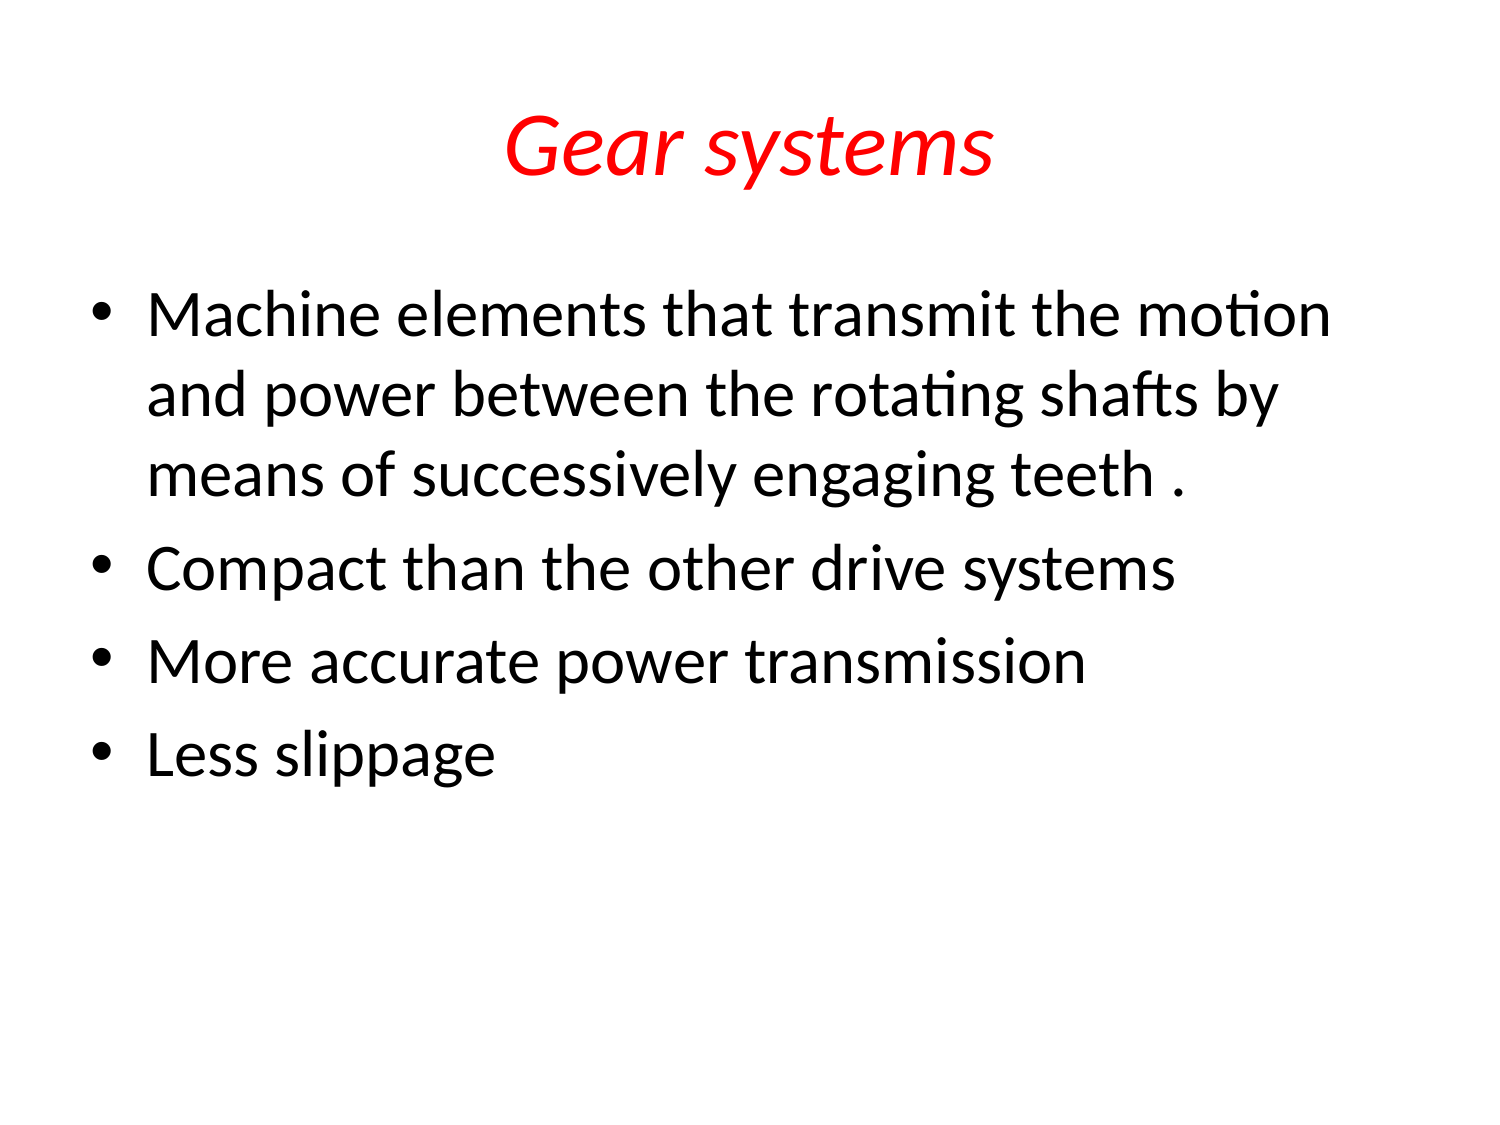

# Gear systems
Machine elements that transmit the motion and power between the rotating shafts by means of successively engaging teeth .
Compact than the other drive systems
More accurate power transmission
Less slippage